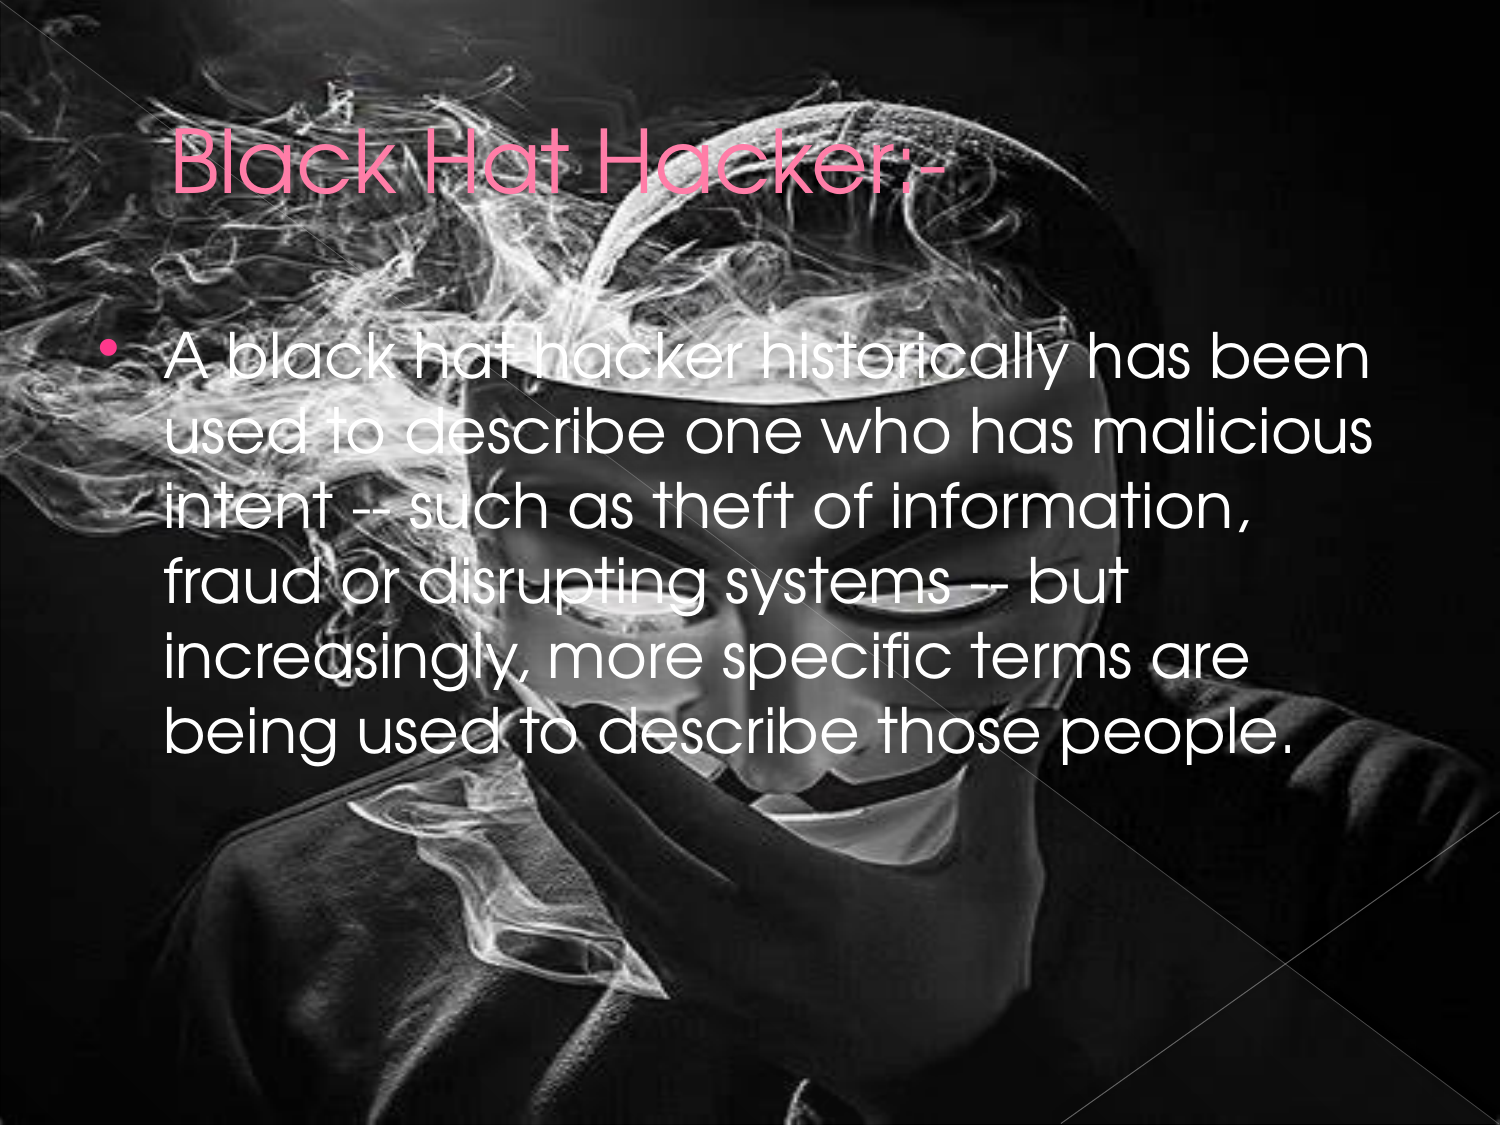

# Black Hat Hacker:-
A black hat hacker historically has been used to describe one who has malicious intent -- such as theft of information, fraud or disrupting systems -- but increasingly, more specific terms are being used to describe those people.